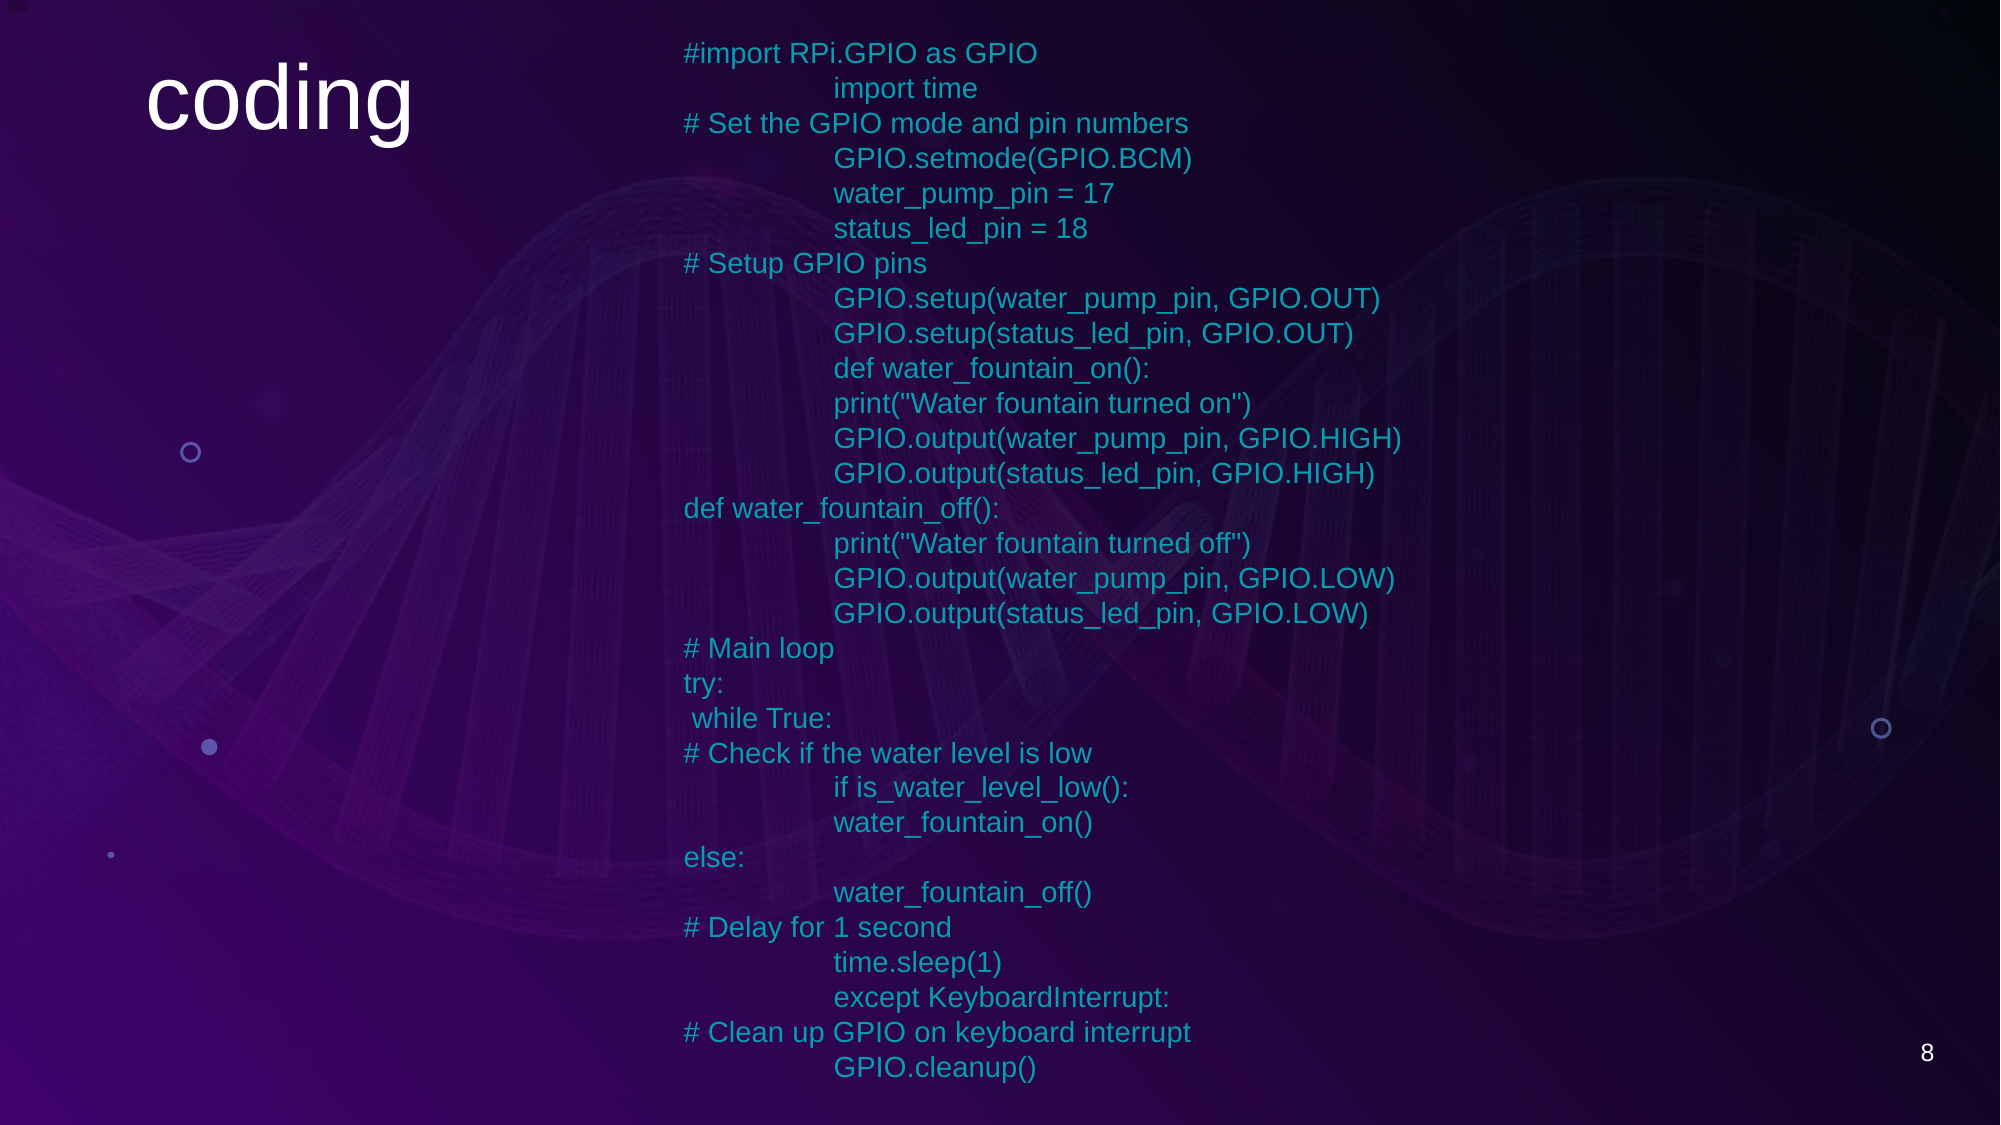

#import RPi.GPIO as GPIO
	import time
# Set the GPIO mode and pin numbers
	GPIO.setmode(GPIO.BCM)
	water_pump_pin = 17
	status_led_pin = 18
# Setup GPIO pins
	GPIO.setup(water_pump_pin, GPIO.OUT)
	GPIO.setup(status_led_pin, GPIO.OUT)
	def water_fountain_on():
	print("Water fountain turned on")
	GPIO.output(water_pump_pin, GPIO.HIGH)
	GPIO.output(status_led_pin, GPIO.HIGH)
def water_fountain_off():
	print("Water fountain turned off")
	GPIO.output(water_pump_pin, GPIO.LOW)
	GPIO.output(status_led_pin, GPIO.LOW)
# Main loop
try:
 while True:
# Check if the water level is low
	if is_water_level_low():
	water_fountain_on()
else:
	water_fountain_off()
# Delay for 1 second
	time.sleep(1)
	except KeyboardInterrupt:
# Clean up GPIO on keyboard interrupt
	GPIO.cleanup()
# coding
8